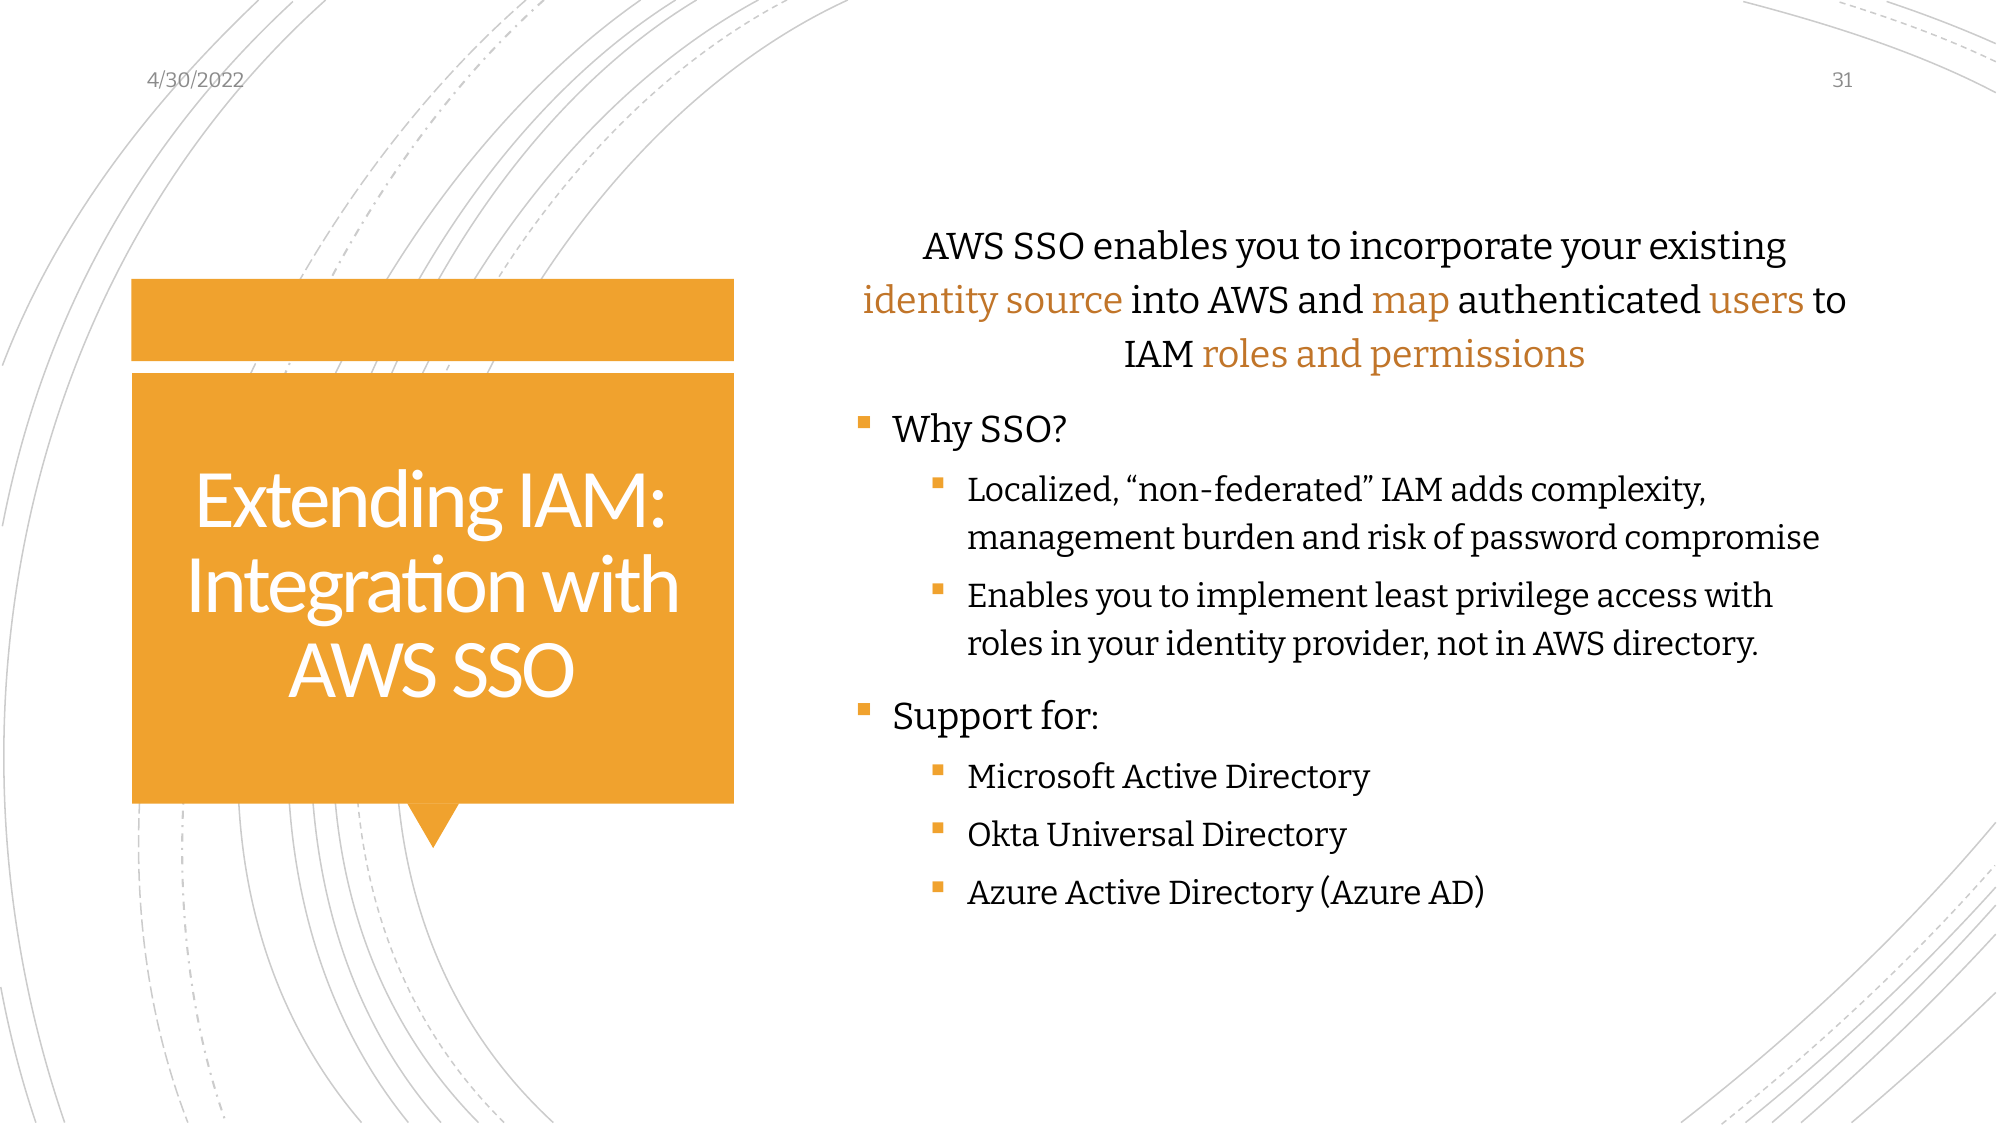

4/30/2022
31
AWS SSO enables you to incorporate your existing identity source into AWS and map authenticated users to IAM roles and permissions
Why SSO?
Localized, “non-federated” IAM adds complexity, management burden and risk of password compromise
Enables you to implement least privilege access with roles in your identity provider, not in AWS directory.
Support for:
Microsoft Active Directory
Okta Universal Directory
Azure Active Directory (Azure AD)
# Extending IAM: Integration with AWS SSO